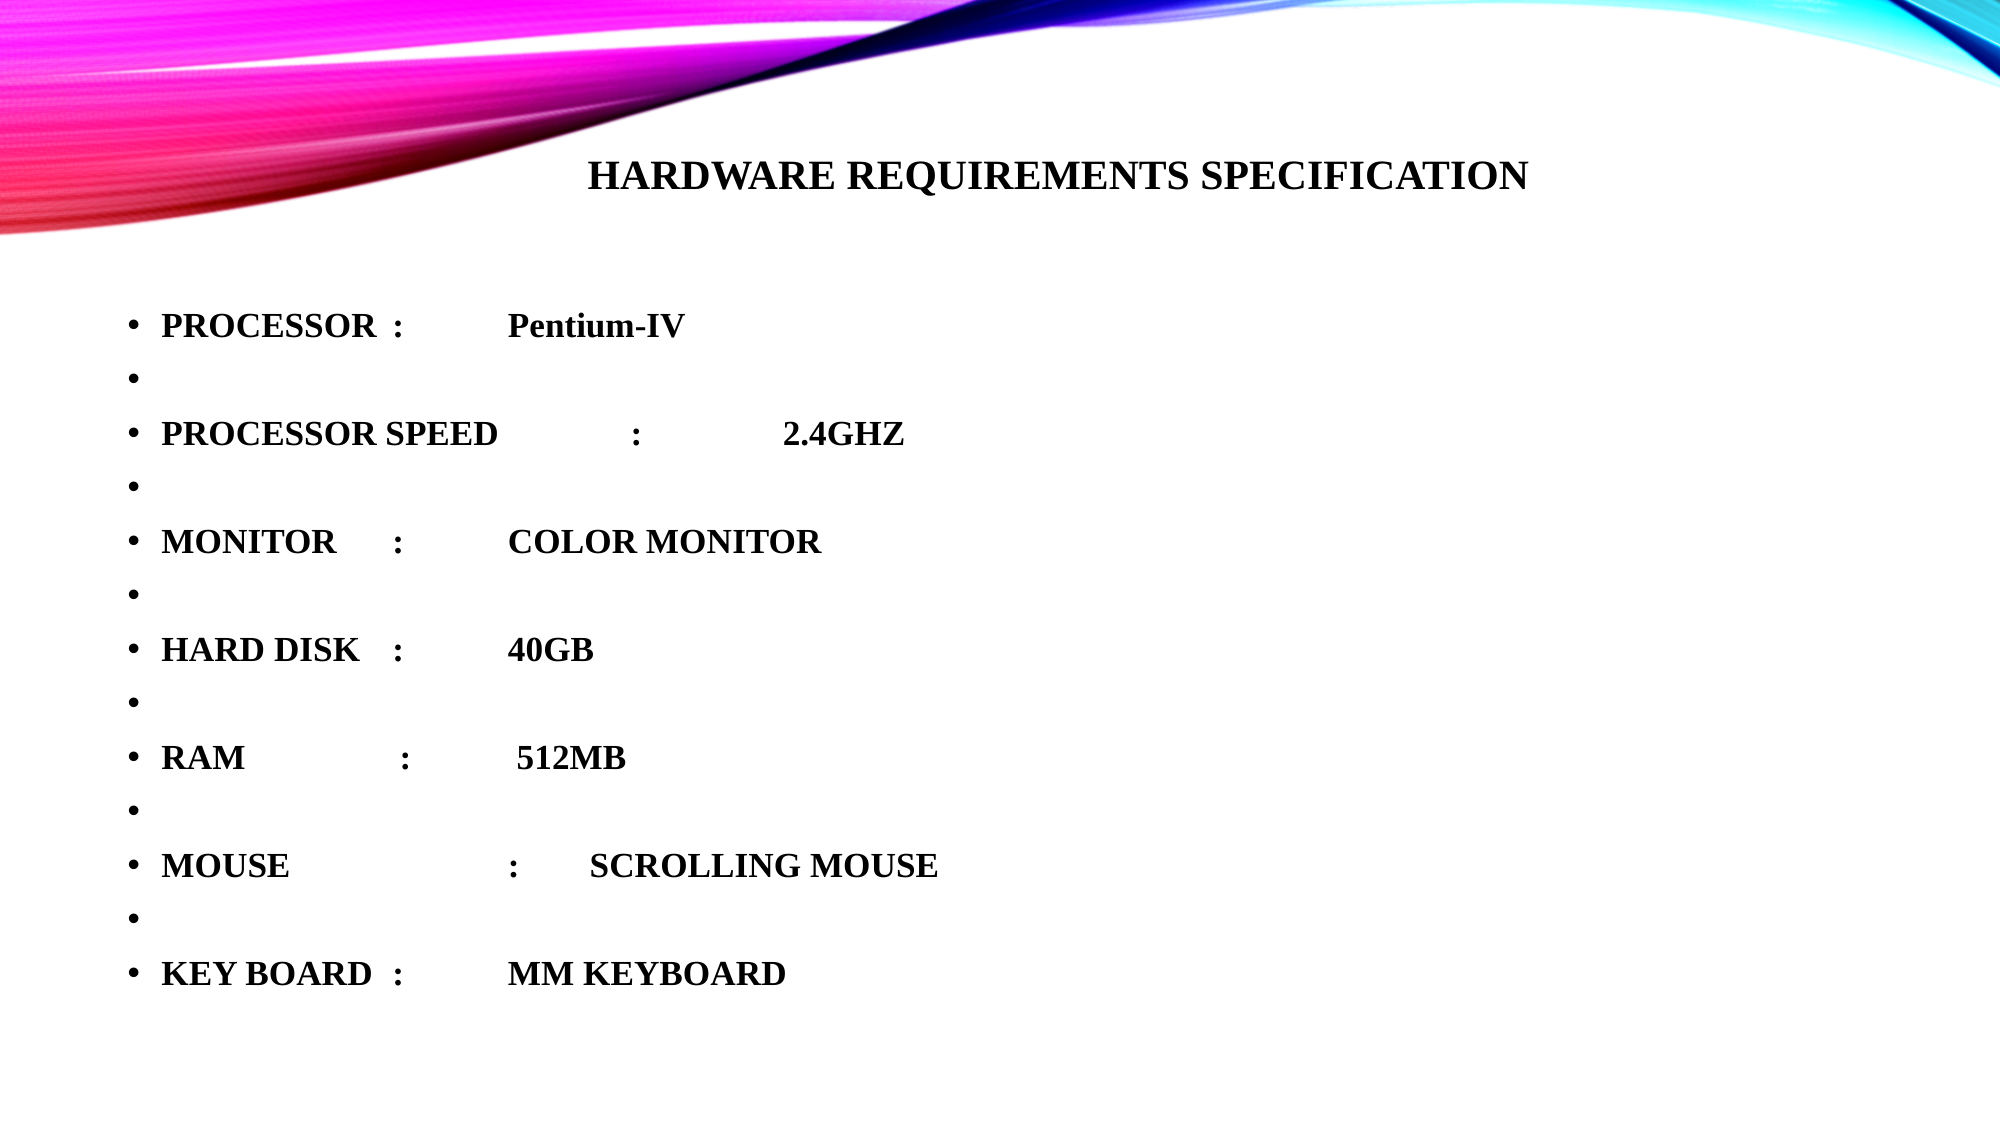

# Hardware Requirements Specification
PROCESSOR			:	Pentium-IV

PROCESSOR SPEED	              :	     2.4GHZ

MONITOR			:	COLOR MONITOR

HARD DISK			:	40GB

RAM			              :	 512MB

MOUSE		        	:        SCROLLING MOUSE

KEY BOARD 			:	MM KEYBOARD